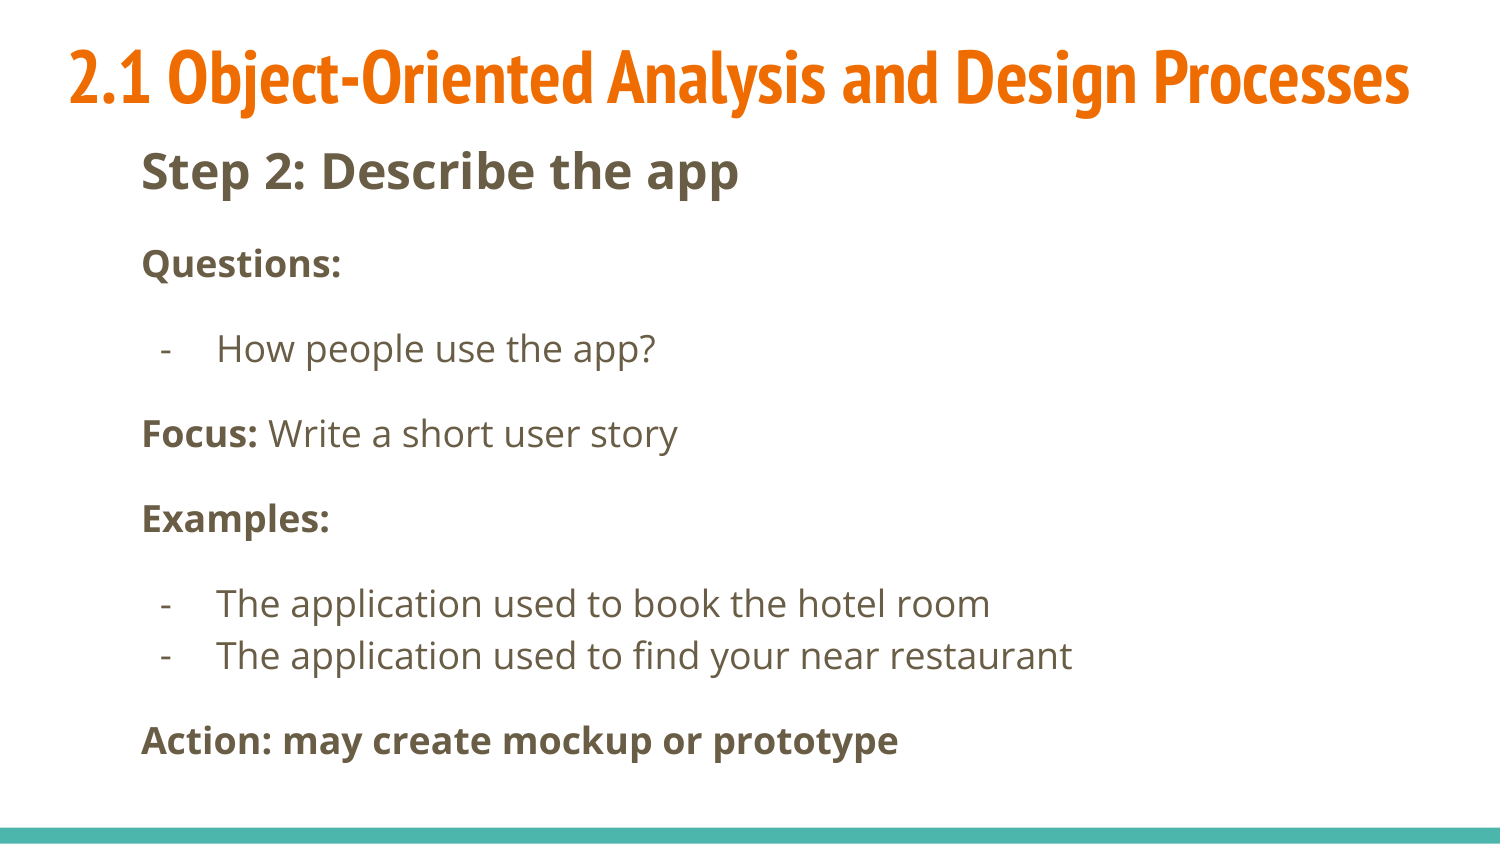

# 2.1 Object-Oriented Analysis and Design Processes
Step 2: Describe the app
Questions:
How people use the app?
Focus: Write a short user story
Examples:
The application used to book the hotel room
The application used to find your near restaurant
Action: may create mockup or prototype